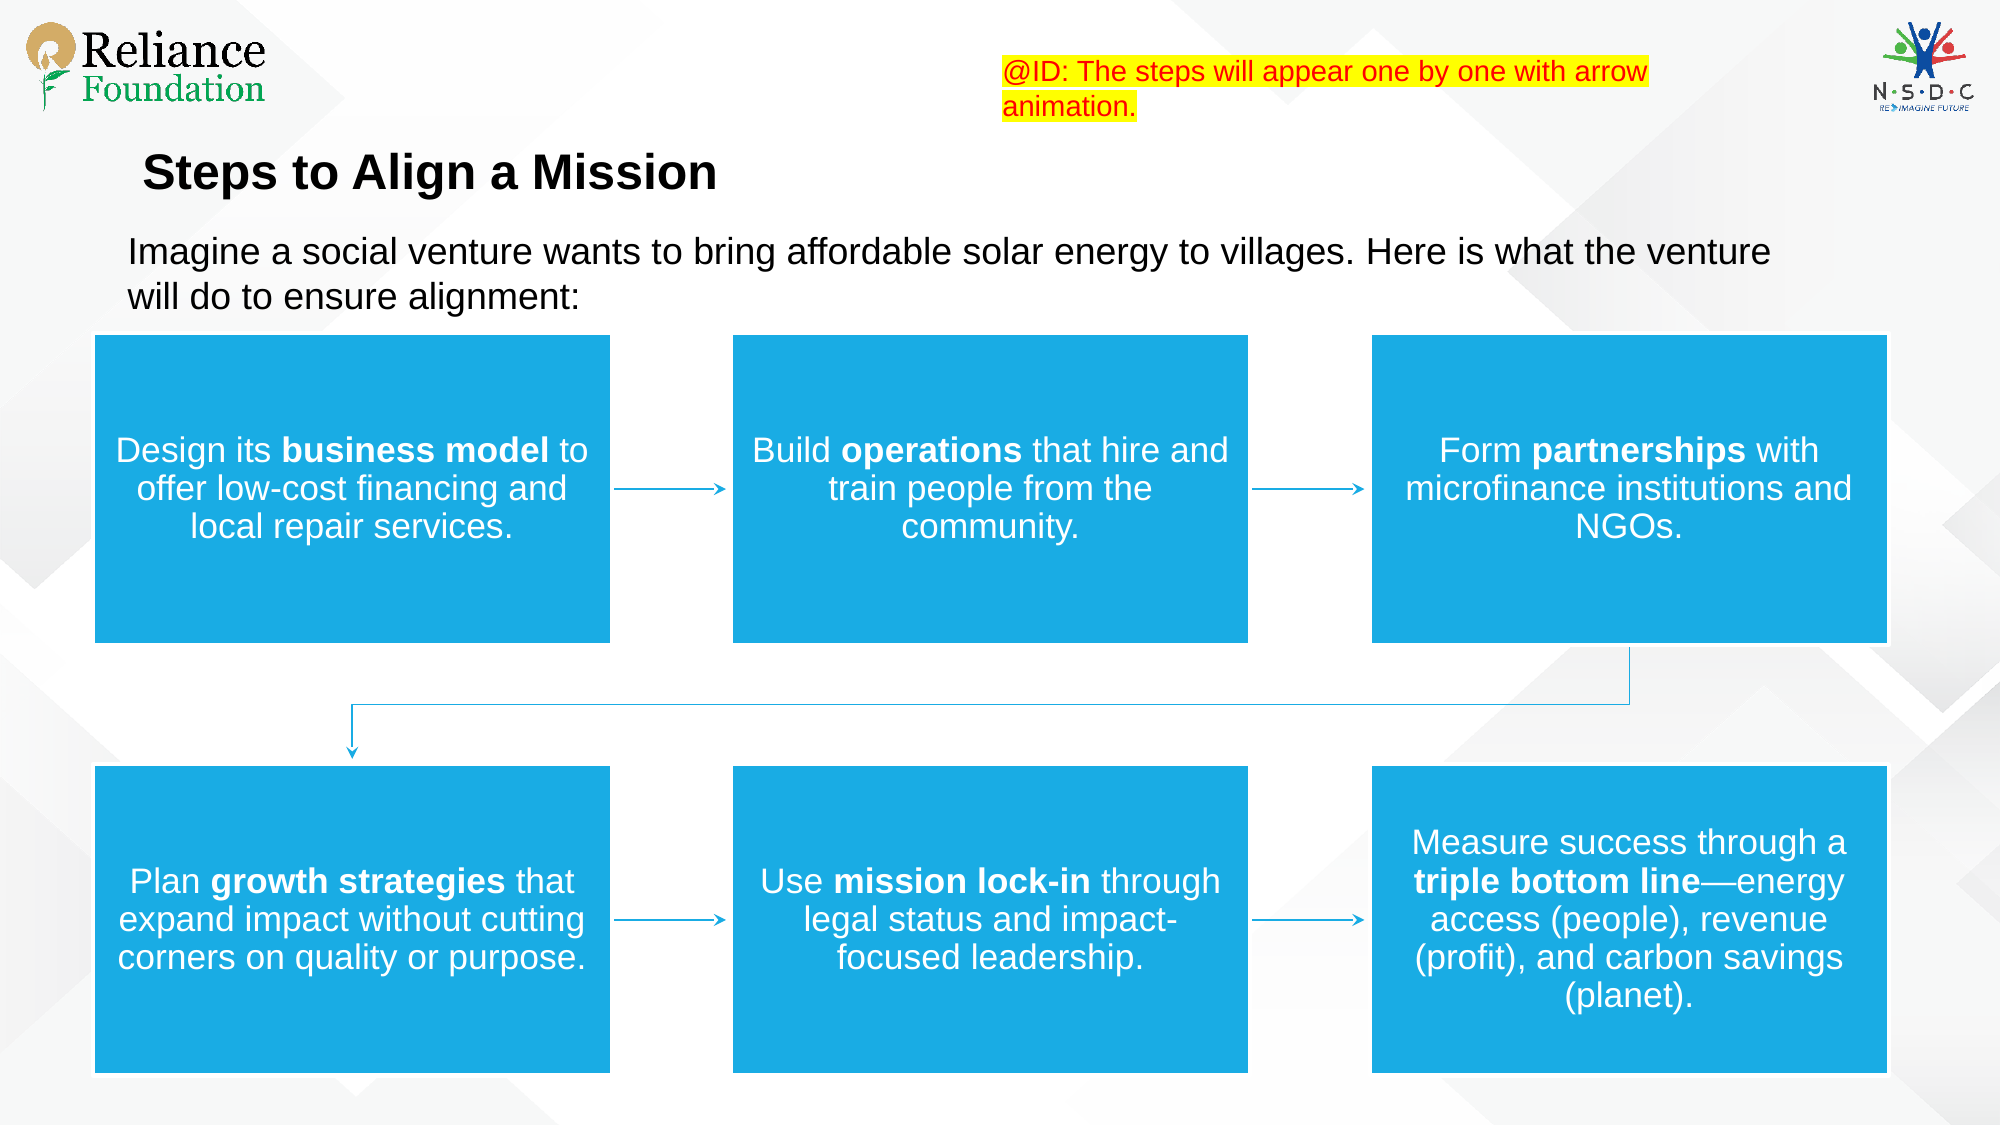

@ID: The steps will appear one by one with arrow animation.
Steps to Align a Mission
Imagine a social venture wants to bring affordable solar energy to villages. Here is what the venture will do to ensure alignment:

Design its business model to offer low-cost financing and local repair services.

Build operations that hire and train people from the community.

Form partnerships with microfinance institutions and NGOs.

Plan growth strategies that expand impact without cutting corners on quality or purpose.

Use mission lock-in through legal status and impact-focused leadership.

Measure success through a triple bottom line—energy access (people), revenue (profit), and carbon savings (planet).